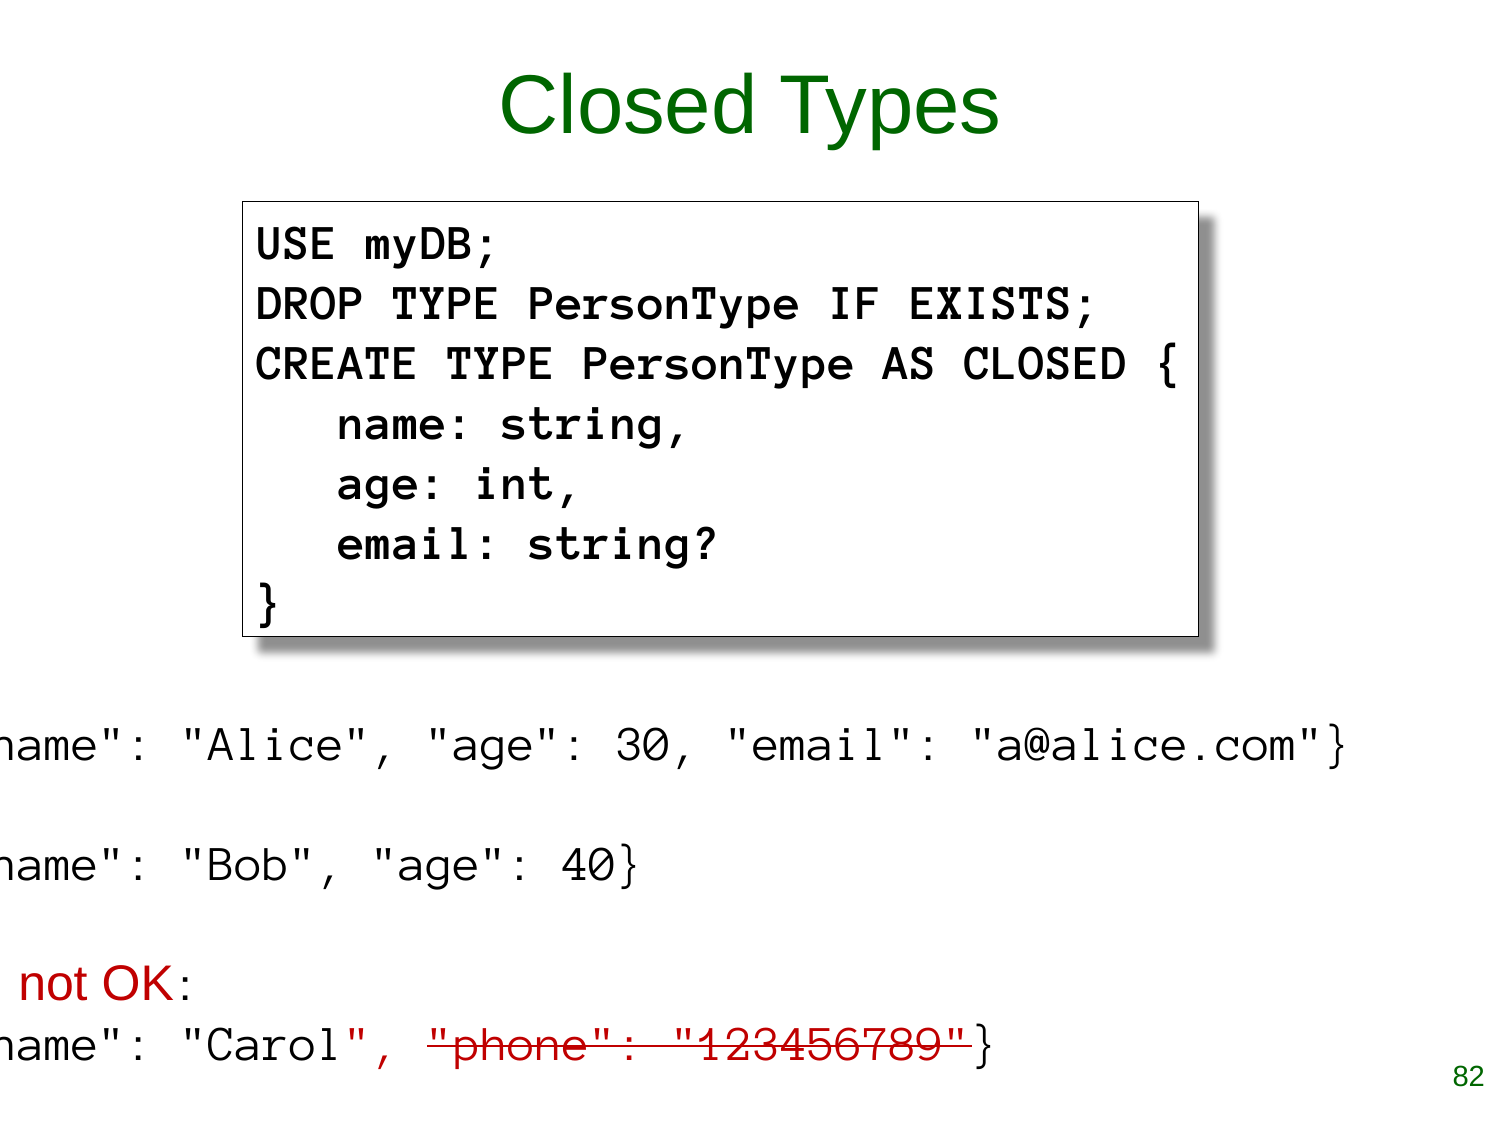

# Closed Types
USE myDB;
DROP TYPE PersonType IF EXISTS;
CREATE TYPE PersonType AS CLOSED {
   name: string,
   age: int,
   email: string?
}
{"name": "Alice", "age": 30, "email": "a@alice.com"}

{"name": "Bob", "age": 40}

-- not OK:
{"name": "Carol", "phone": "123456789"}
82